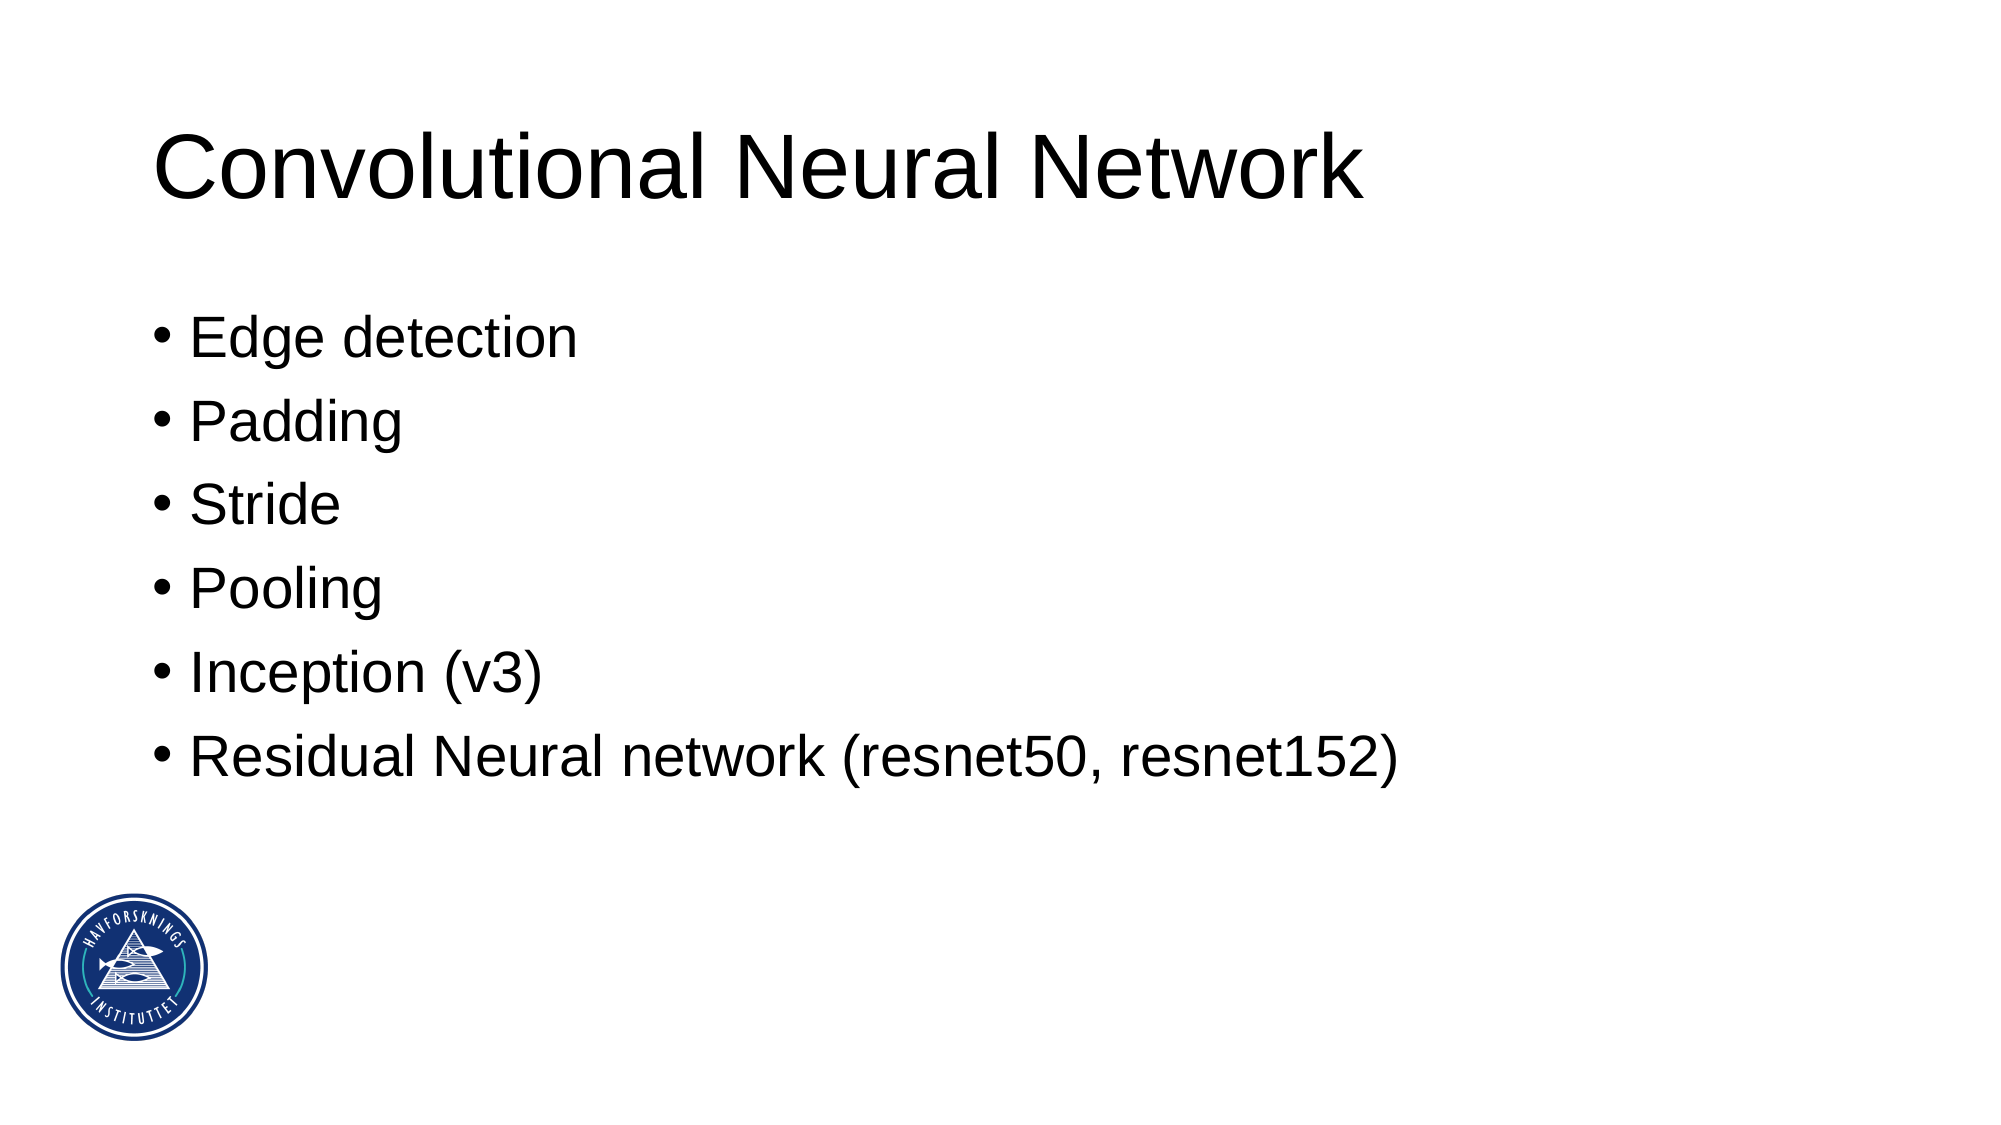

# Convolutional Neural Network
Edge detection
Padding
Stride
Pooling
Inception (v3)
Residual Neural network (resnet50, resnet152)